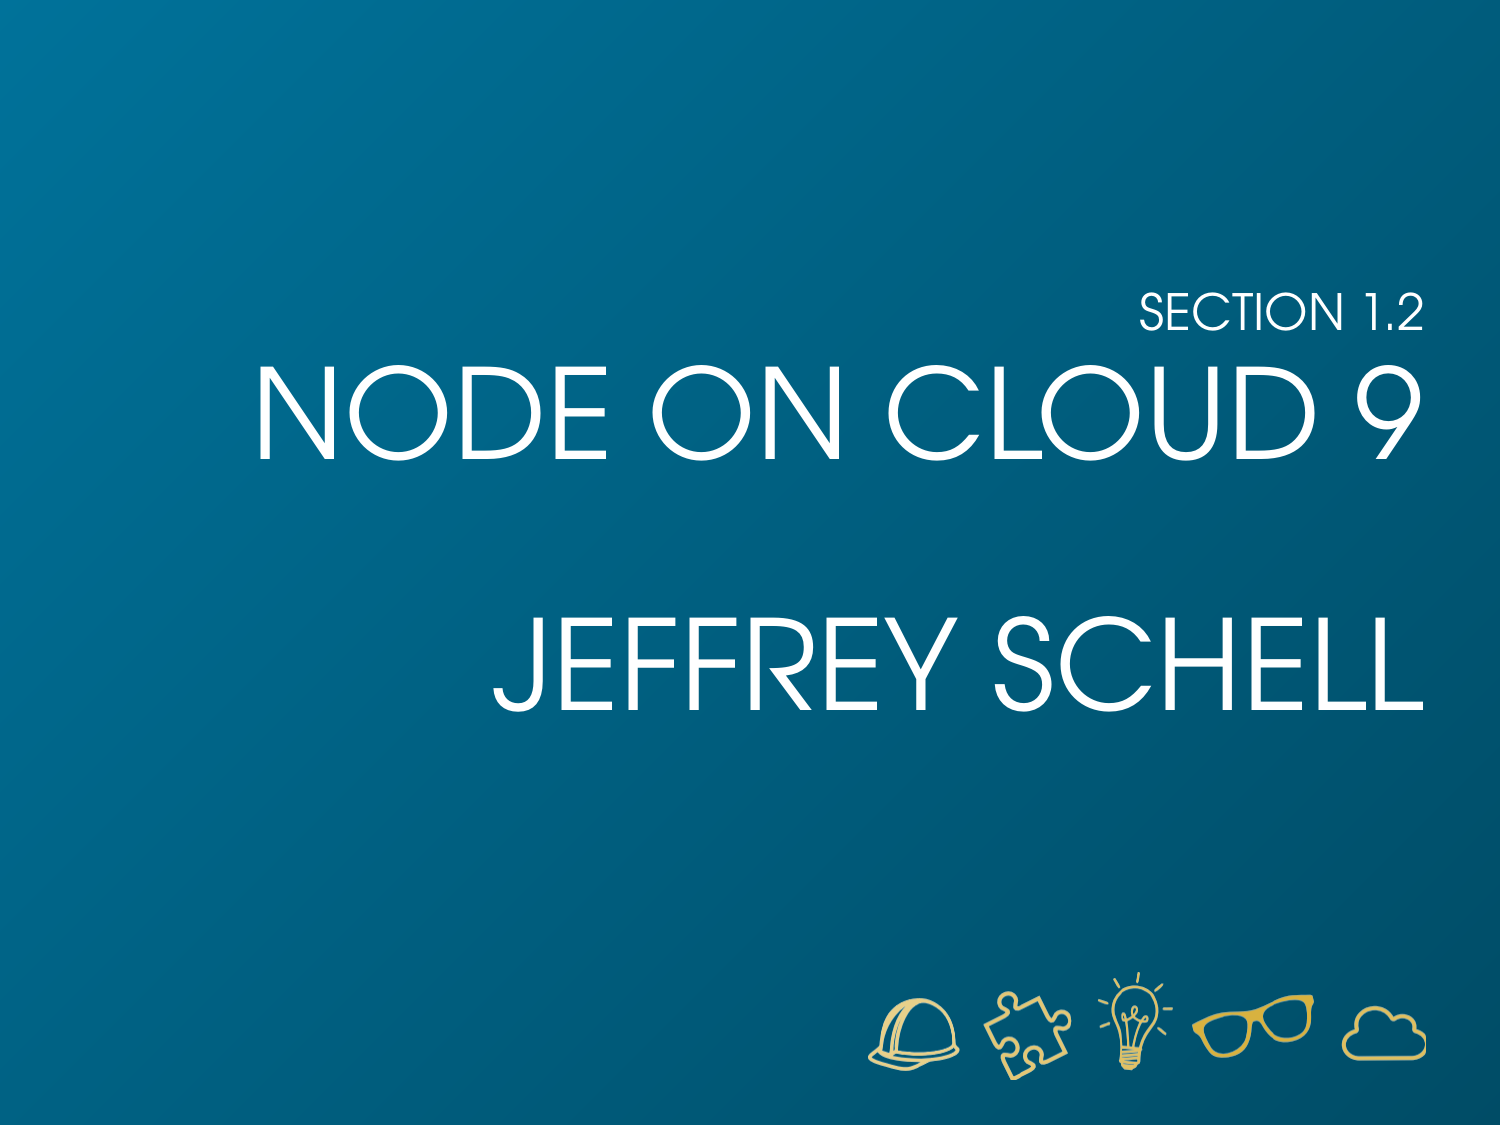

SECTION 1.2
# Node on cloud 9 Jeffrey Schell